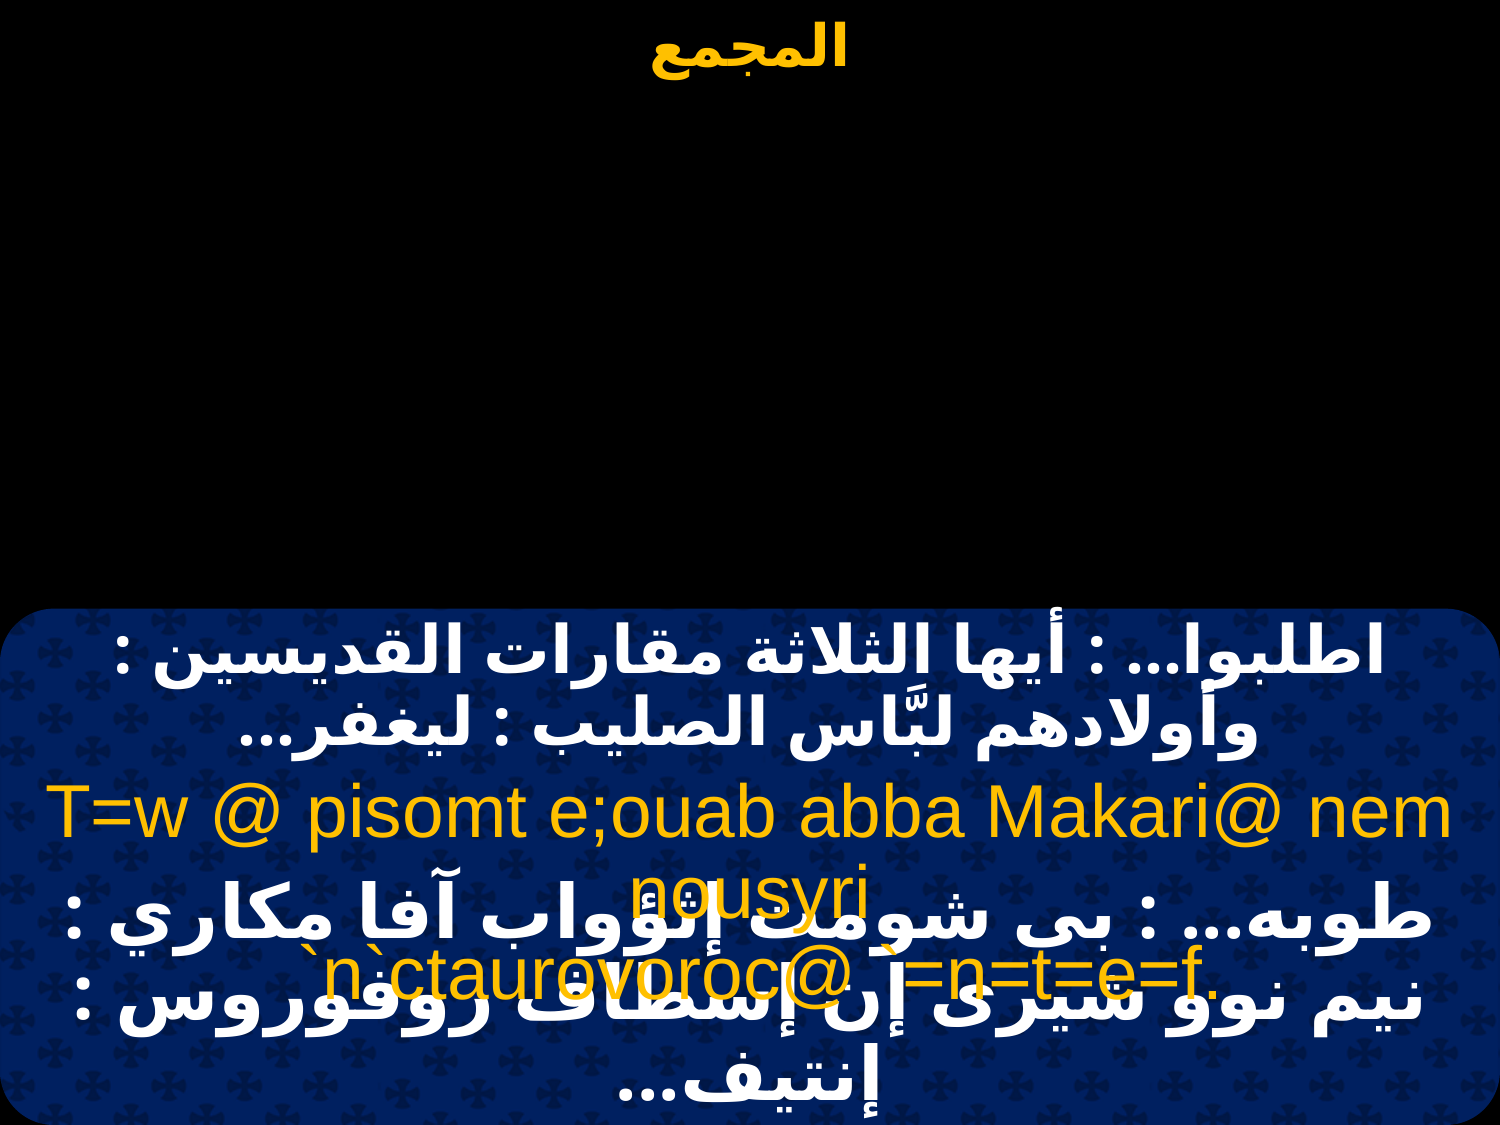

#
اطلبوا... : أيها الثلاثة مقارات القديسين : وأولادهم لبَّاس الصليب : ليغفر...
T=w @ pisomt e;ouab abba Makari@ nem nousyri
 `n`ctaurovoroc@ `=n=t=e=f.
طوبه... : بى شومت إثؤواب آفا مكاري : نيم نوو شيرى إن إسطاف روفوروس : إنتيف...